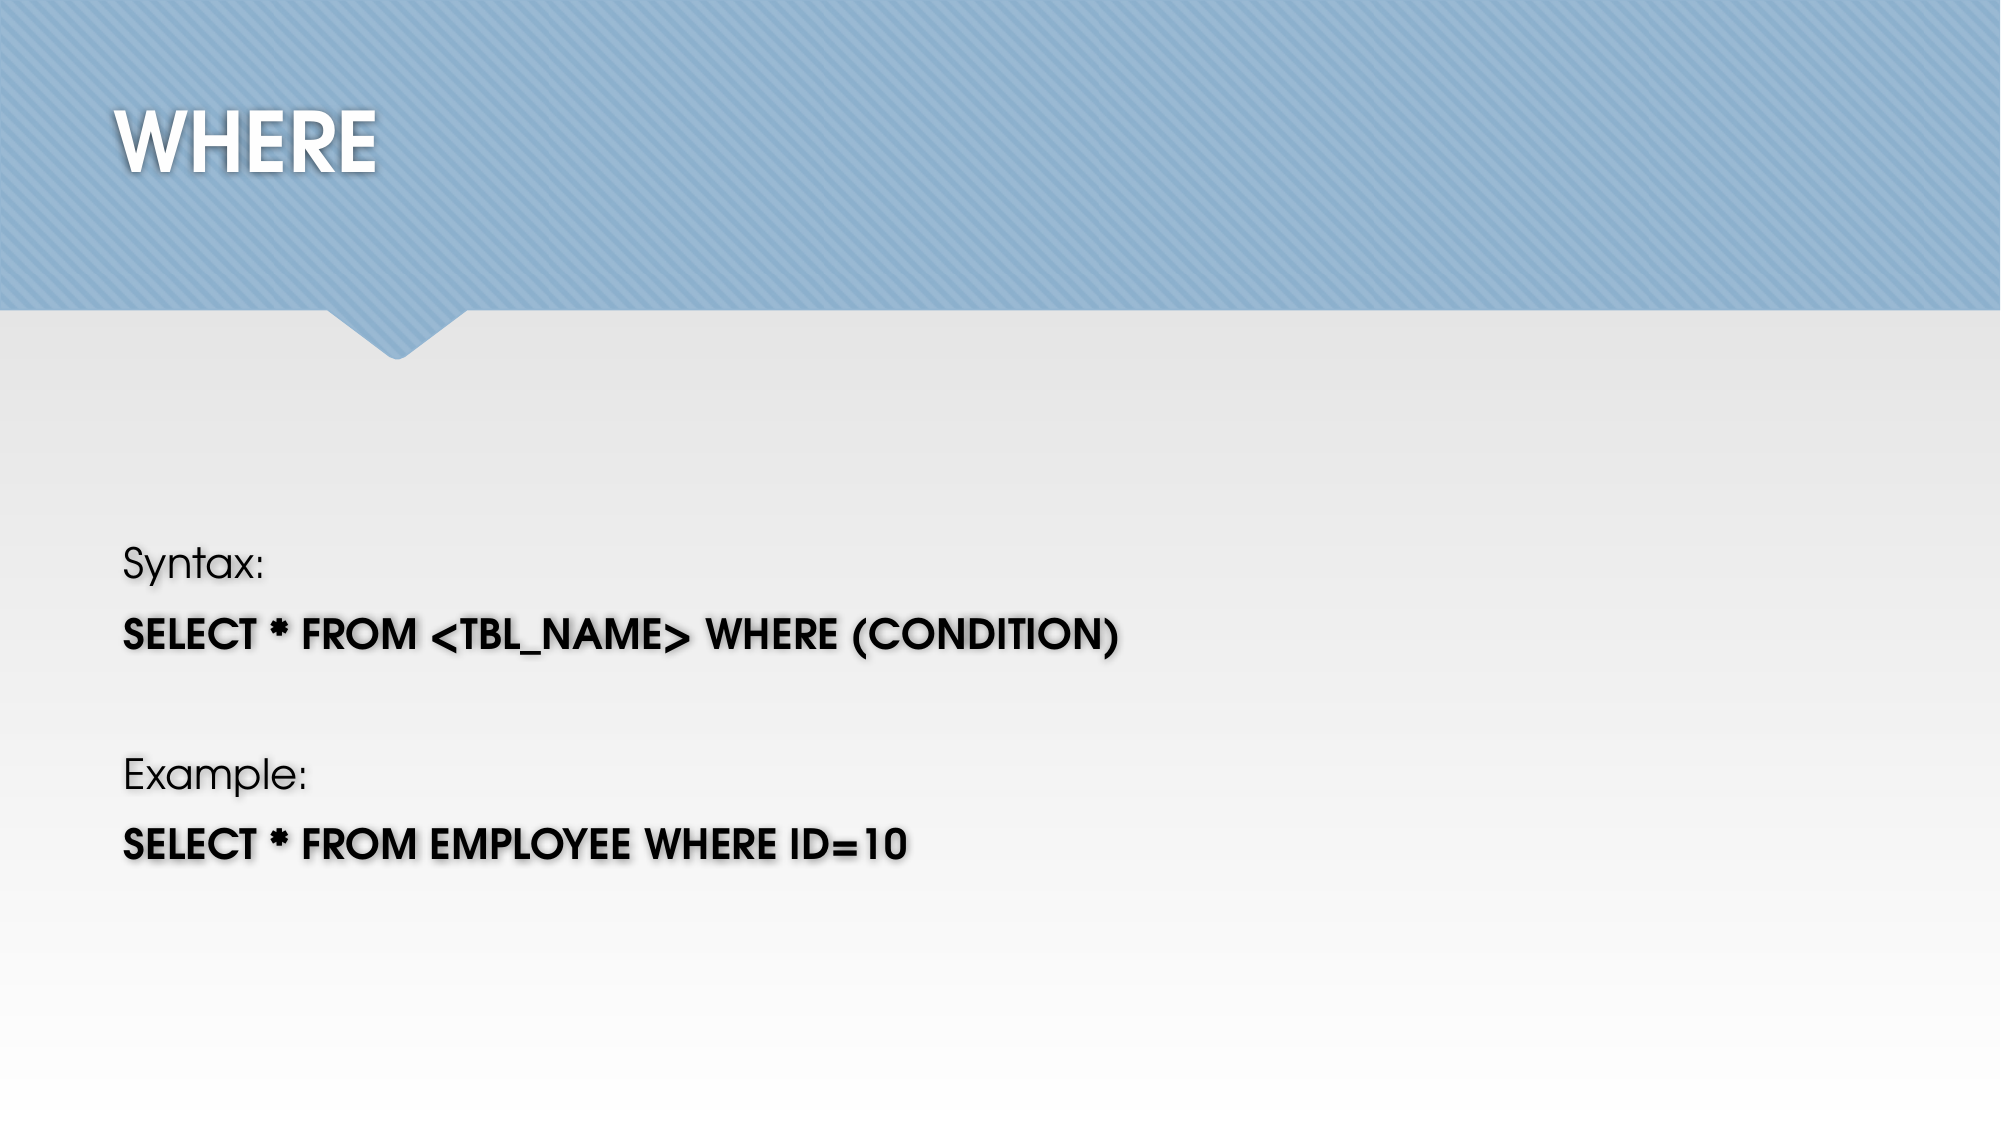

# WHERE

Syntax:
SELECT * FROM <TBL_NAME> WHERE (CONDITION)

Example:
SELECT * FROM EMPLOYEE WHERE ID=10